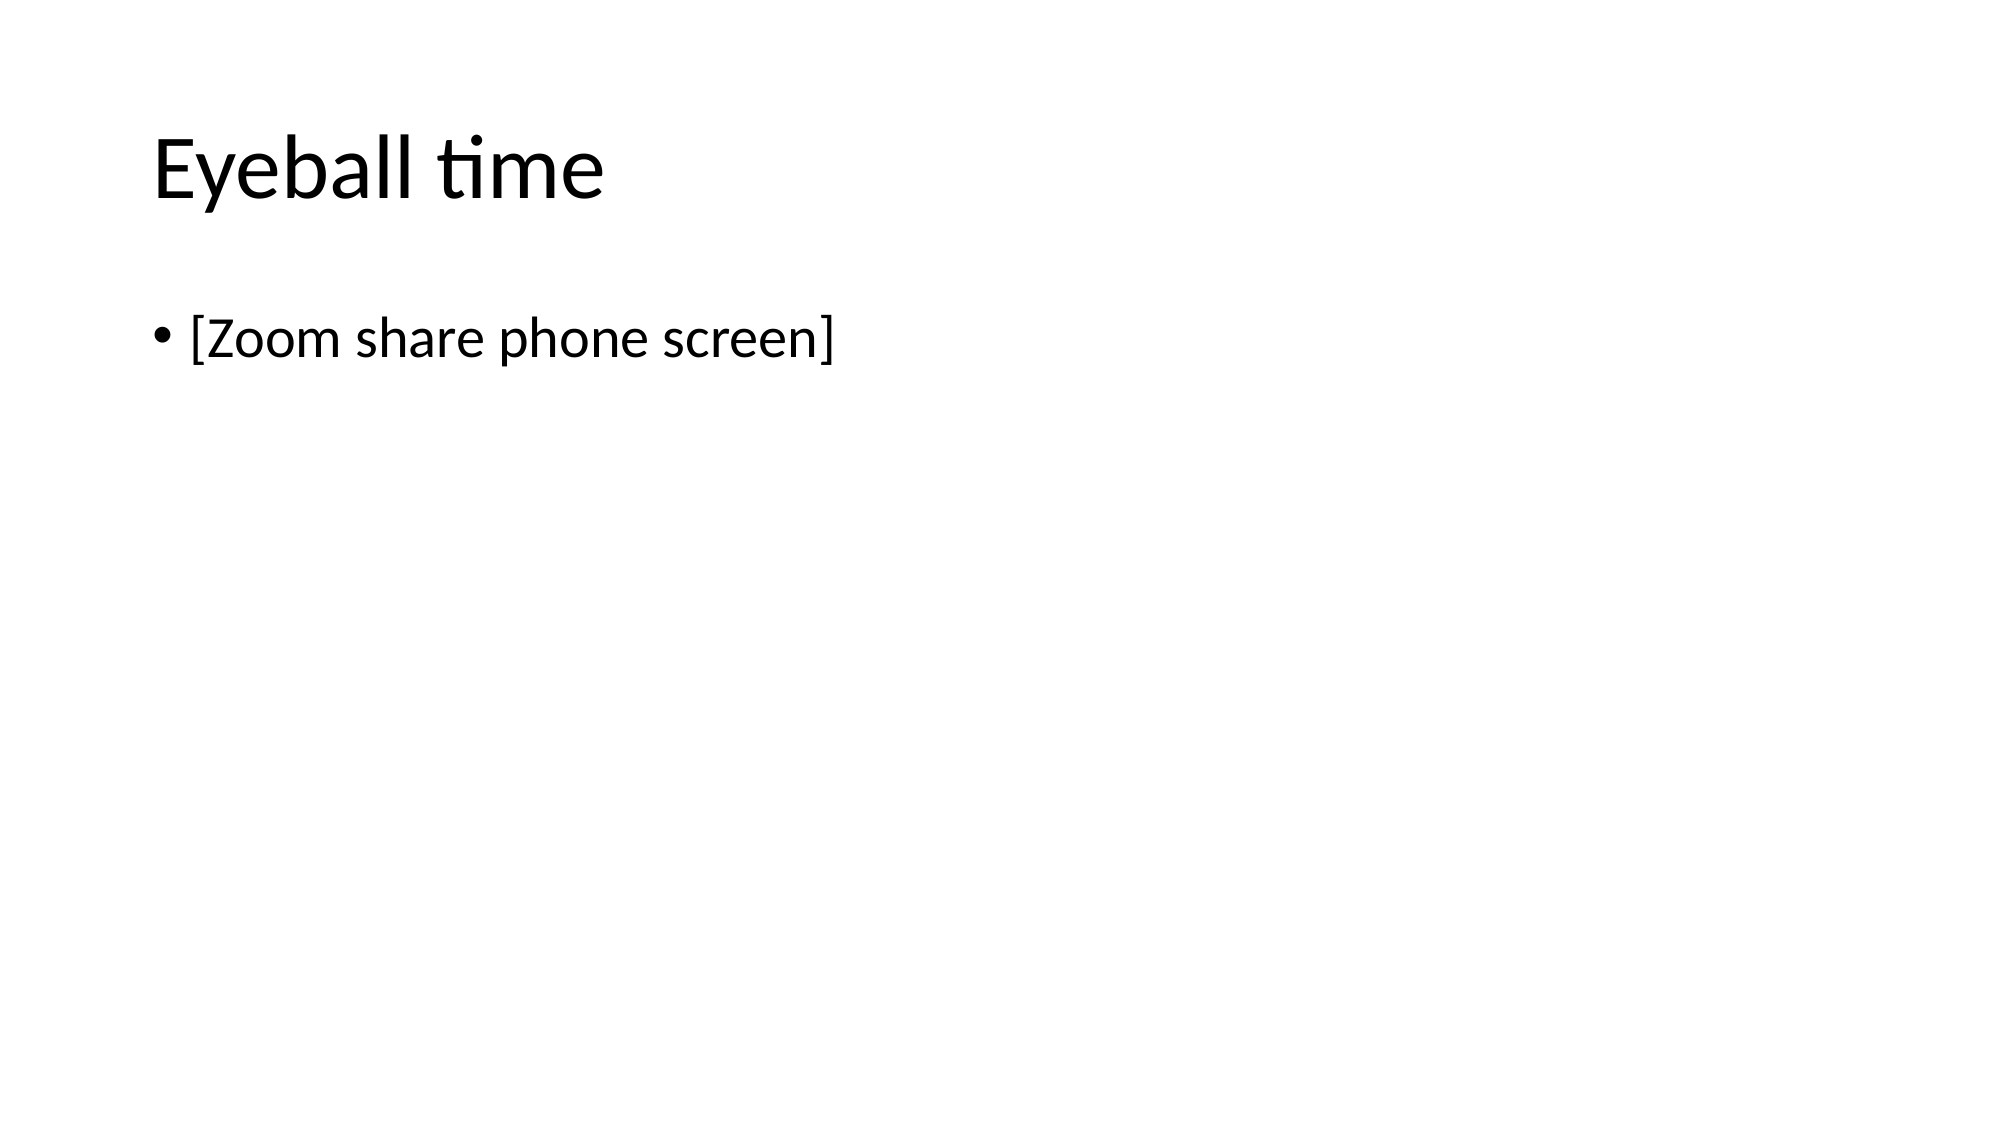

# Eyeball time
[Zoom share phone screen]